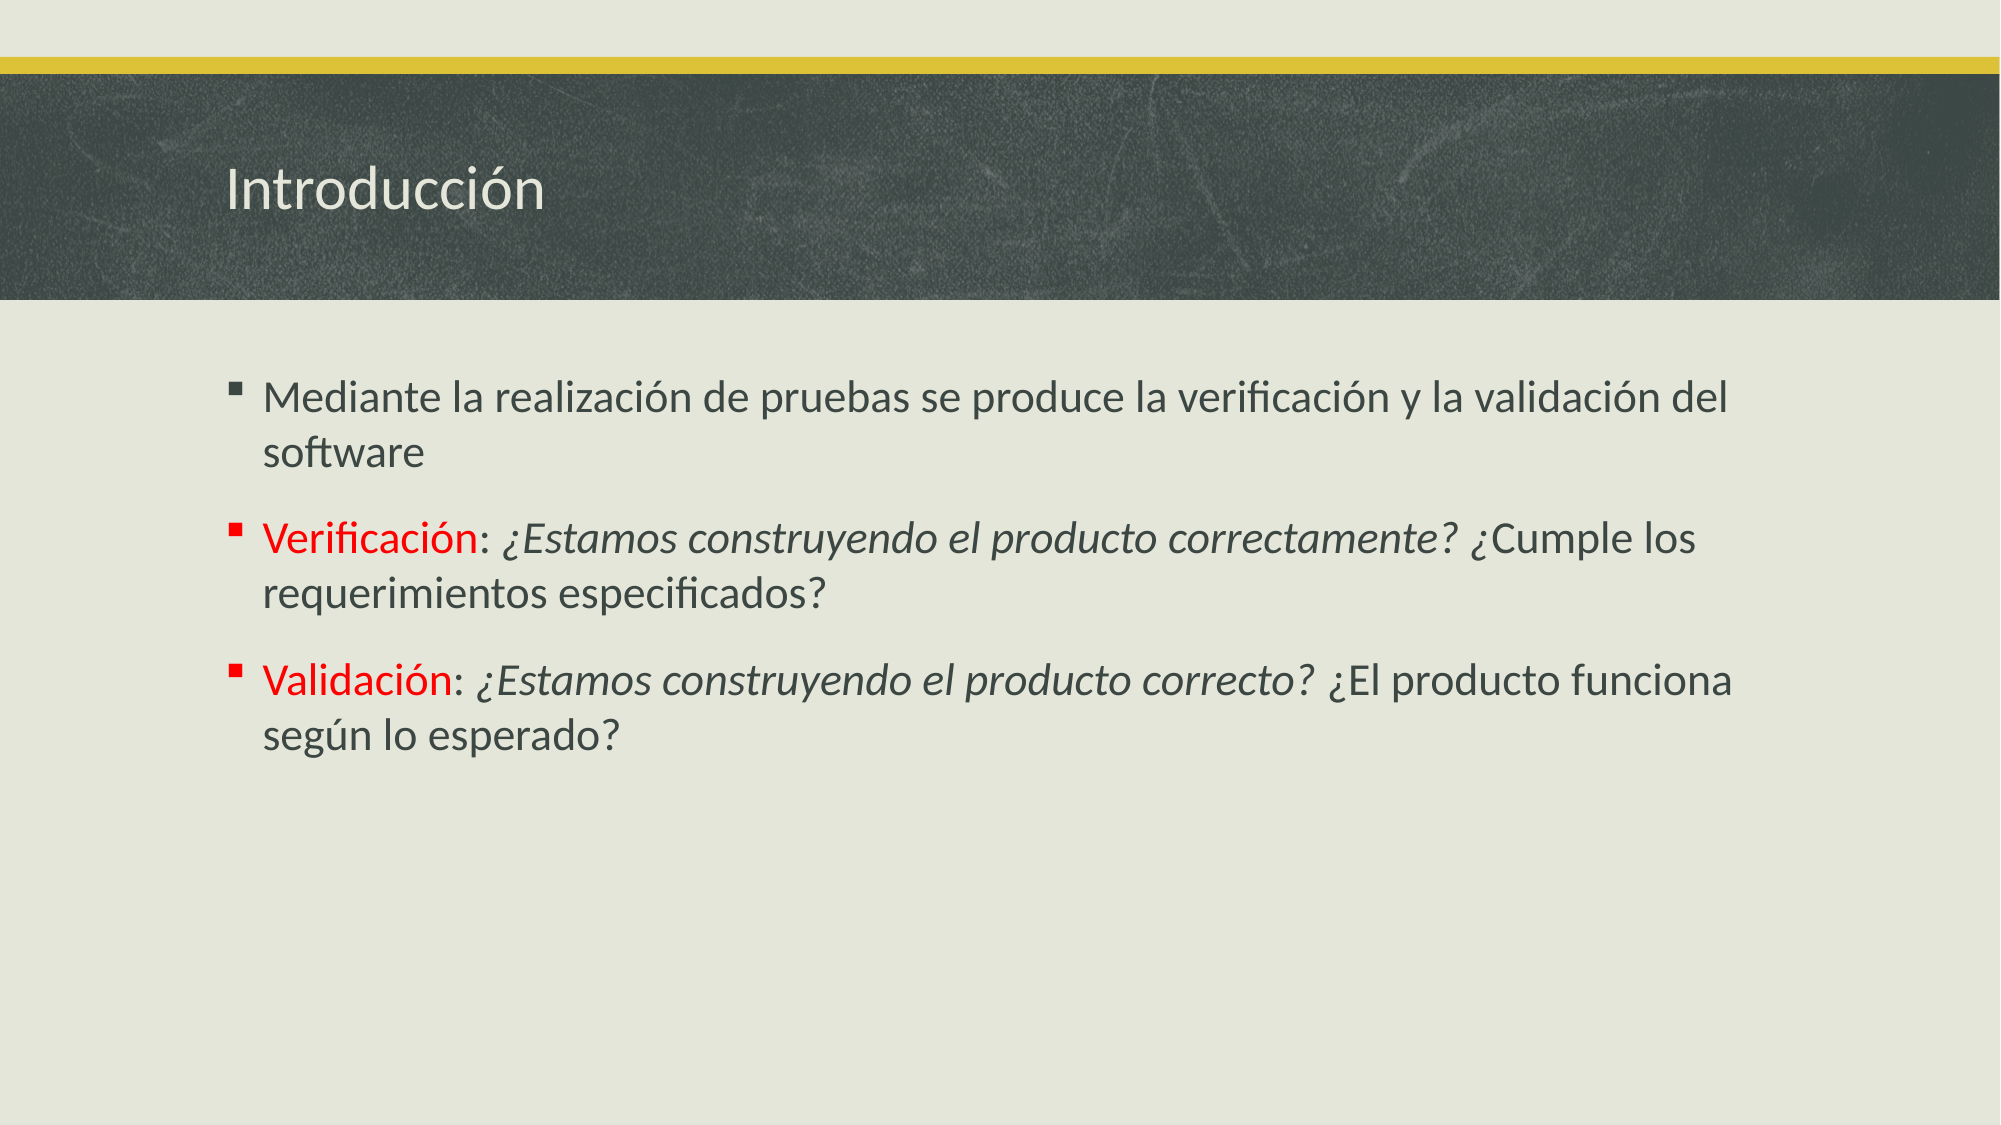

# Introducción
Mediante la realización de pruebas se produce la verificación y la validación del software
Verificación: ¿Estamos construyendo el producto correctamente? ¿Cumple los requerimientos especificados?
Validación: ¿Estamos construyendo el producto correcto? ¿El producto funciona según lo esperado?